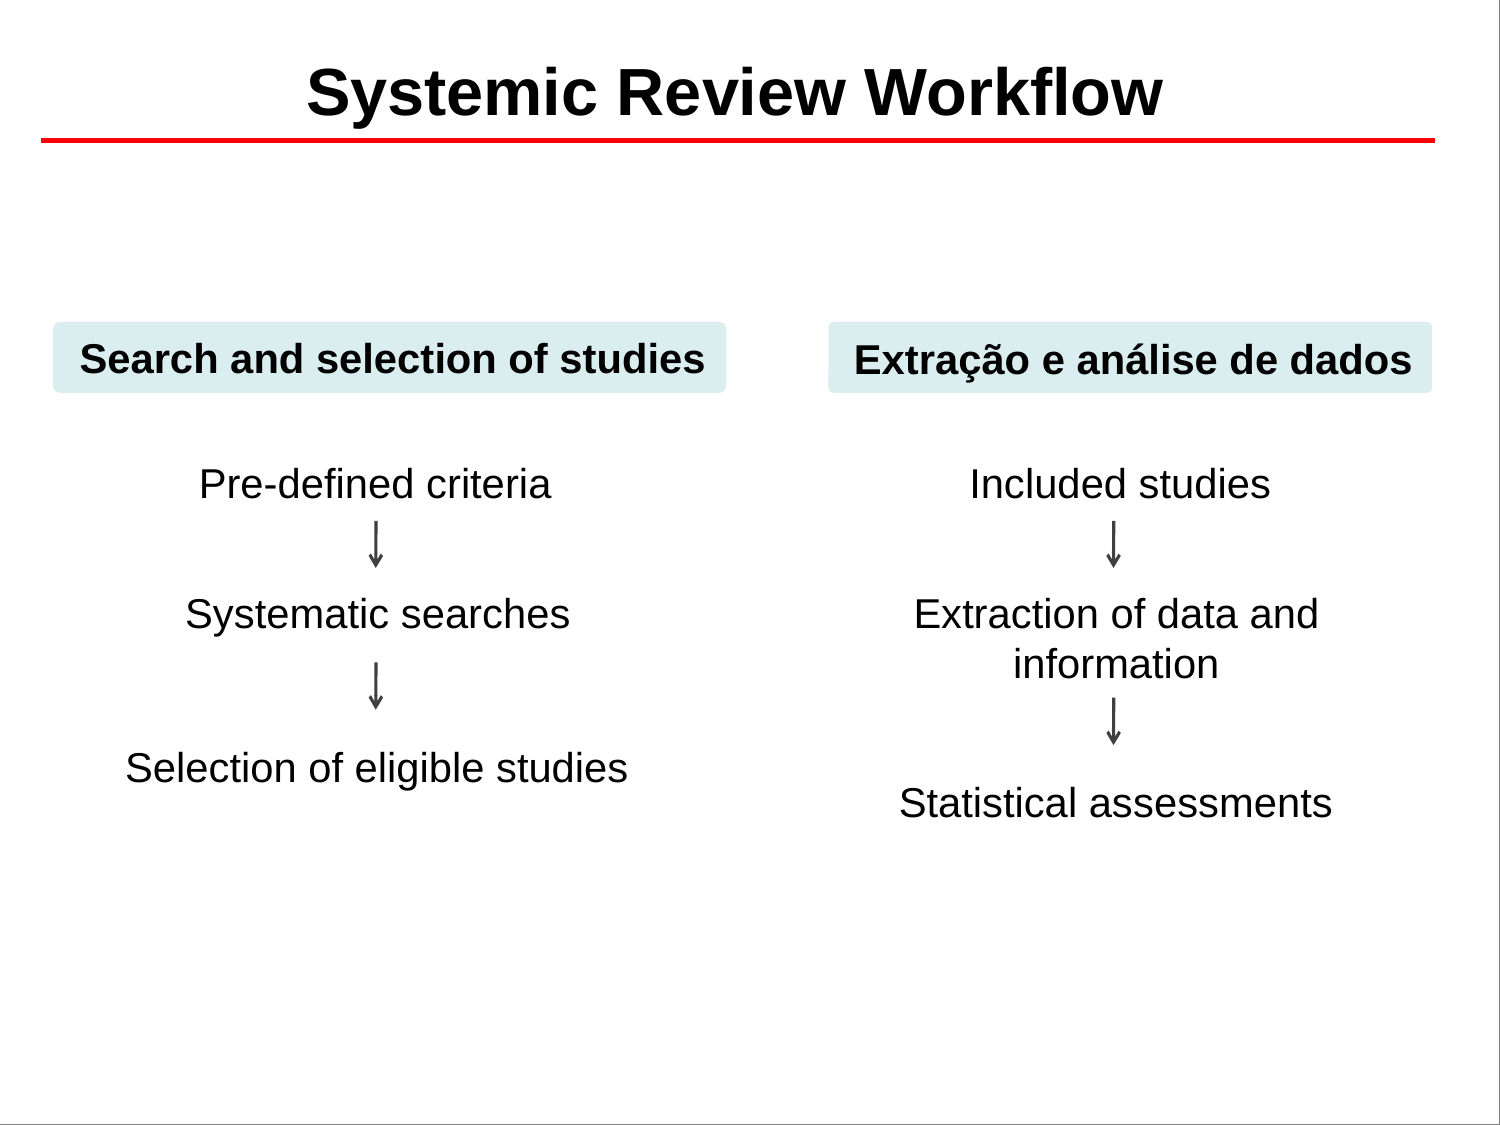

Systemic Review Workflow

Search and selection of studies
Pre-defined criteria
Systematic searches
Selection of eligible studies

 Extração e análise de dados
Included studies
Extraction of data and information
Statistical assessments